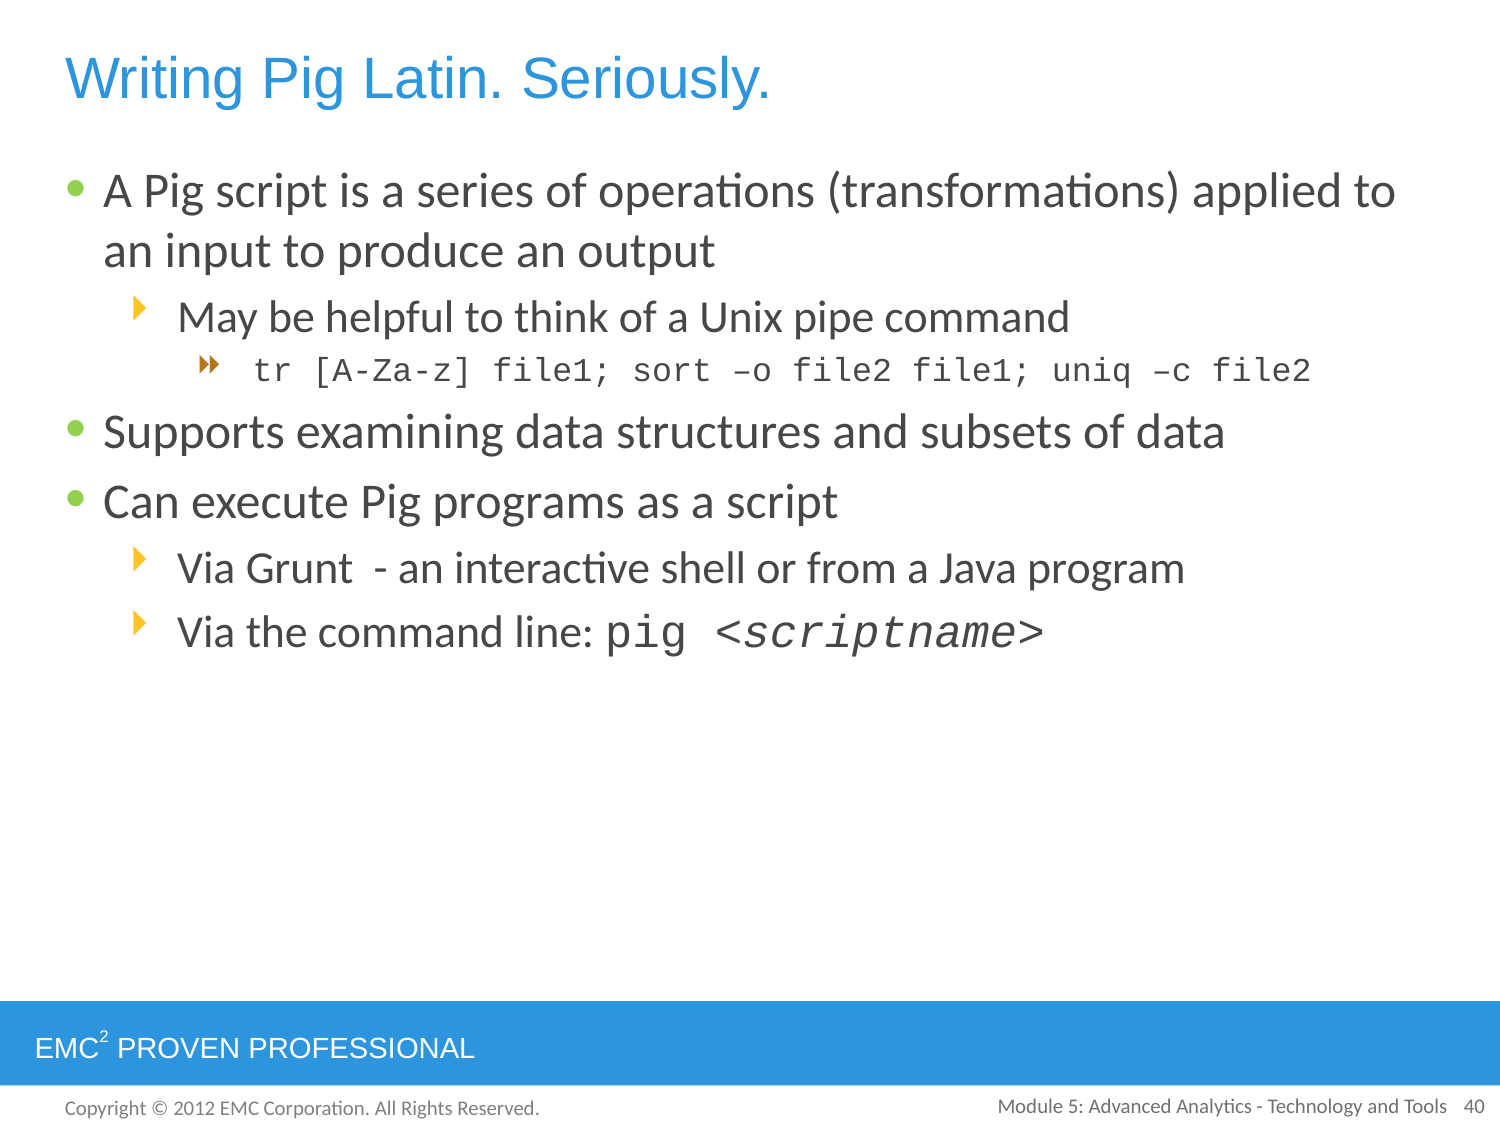

# Writing Pig Latin. Seriously.
A Pig script is a series of operations (transformations) applied to an input to produce an output
May be helpful to think of a Unix pipe command
tr [A-Za-z] file1; sort –o file2 file1; uniq –c file2
Supports examining data structures and subsets of data
Can execute Pig programs as a script
Via Grunt  - an interactive shell or from a Java program
Via the command line: pig <scriptname>
Module 5: Advanced Analytics - Technology and Tools
40